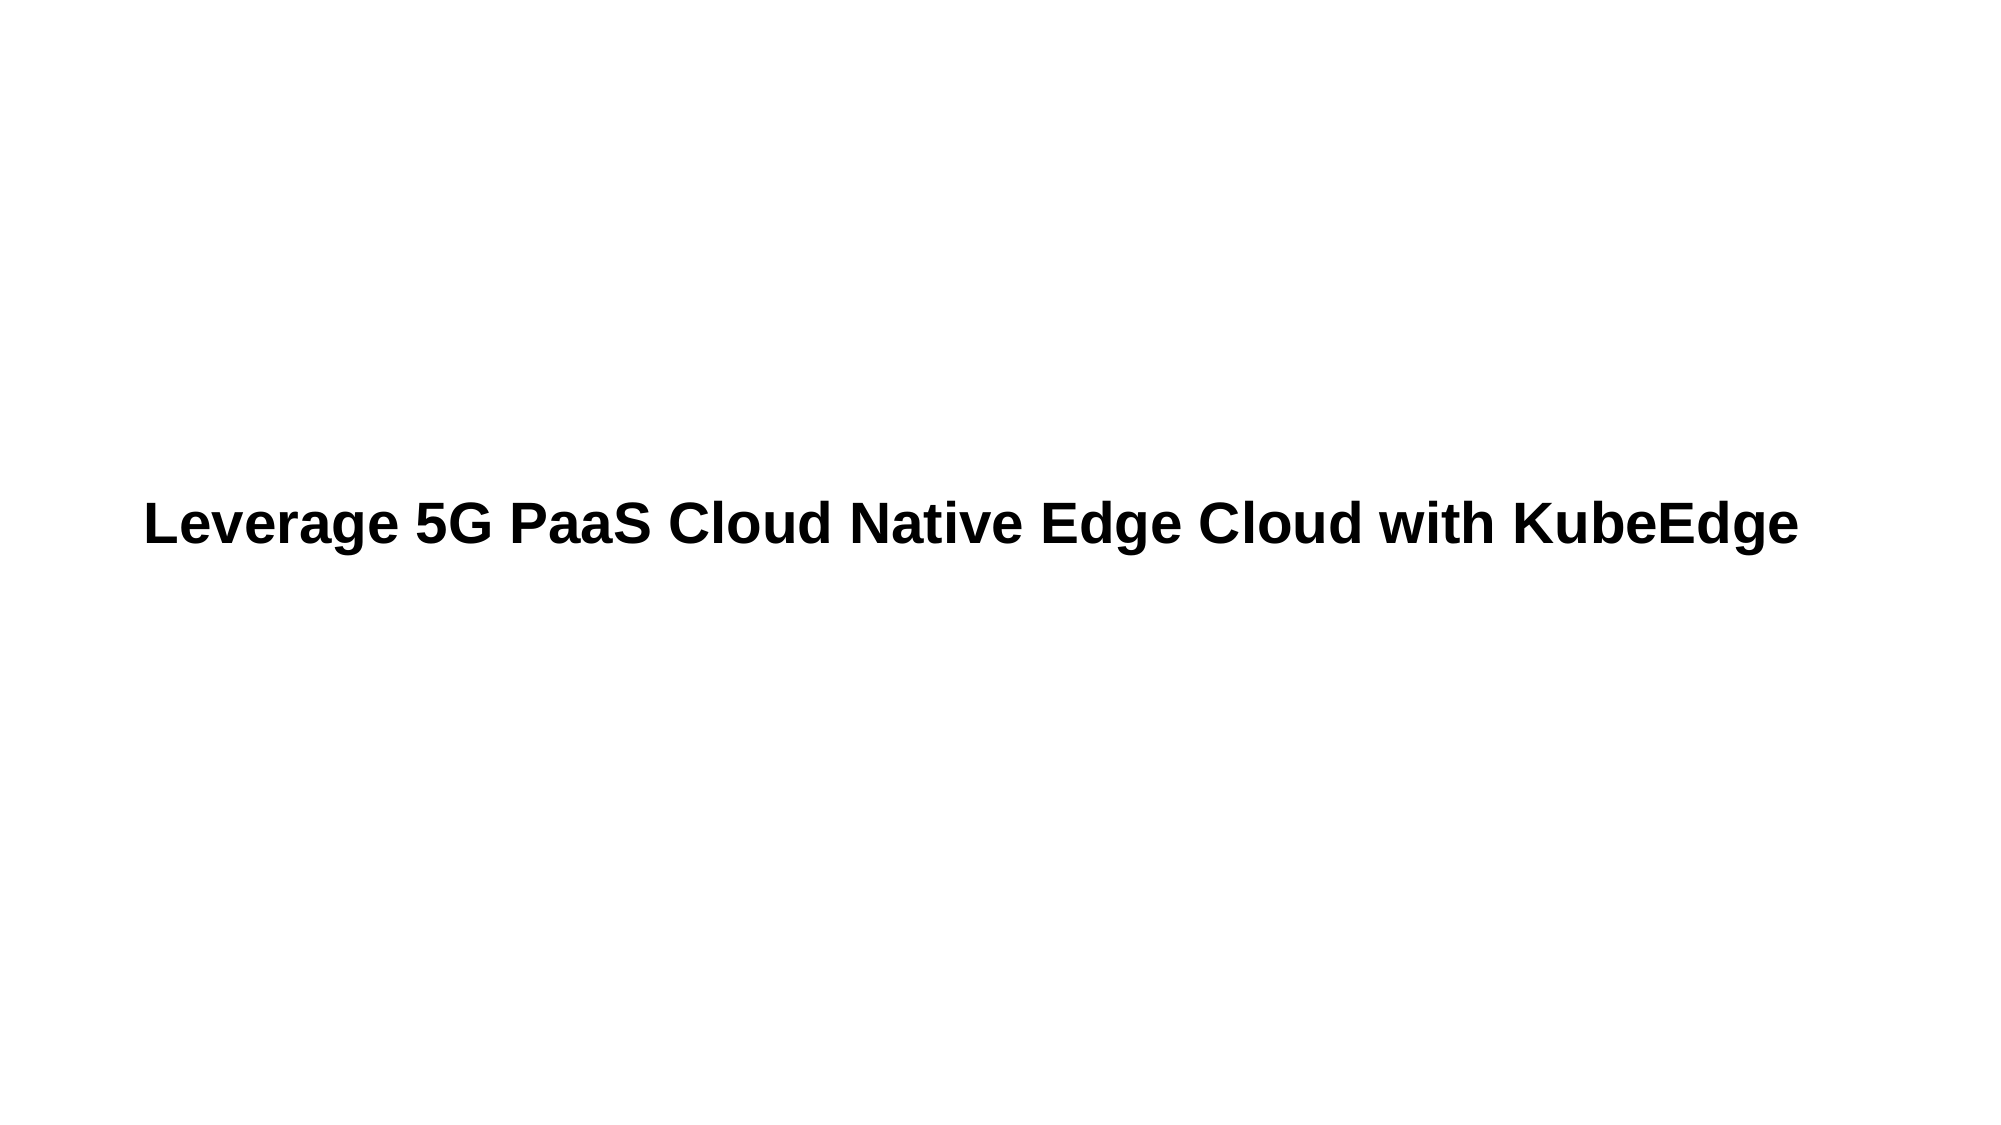

# Leverage 5G PaaS Cloud Native Edge Cloud with KubeEdge